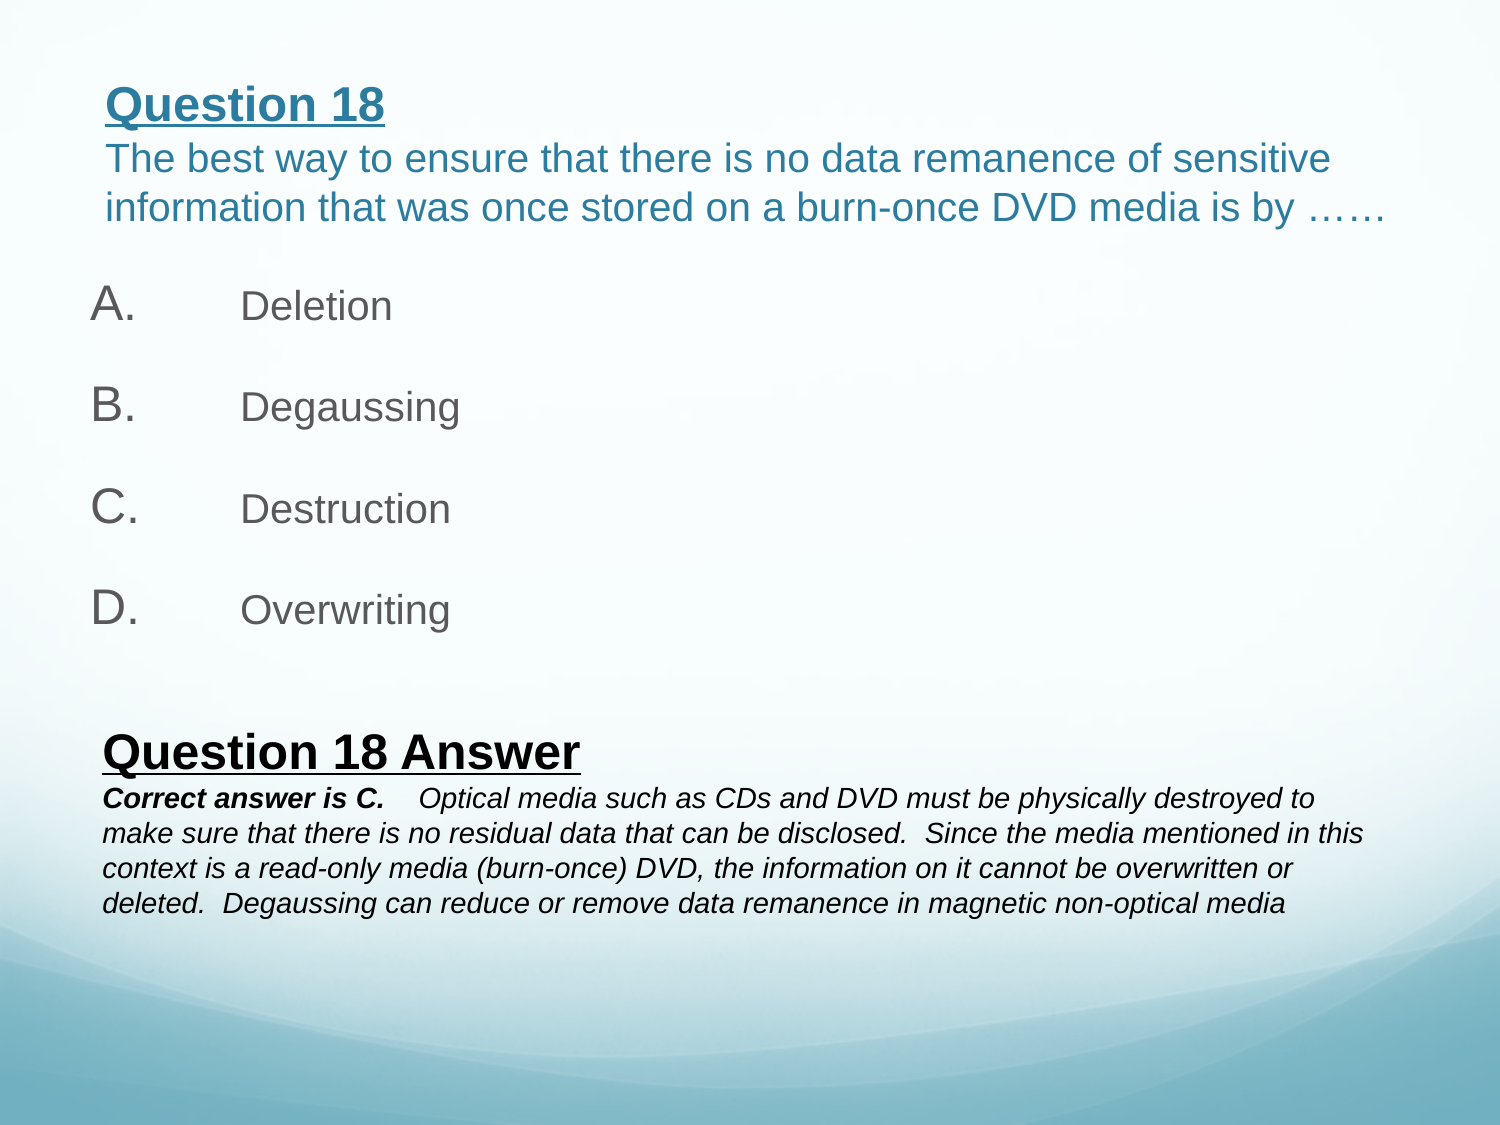

# Question 18 The best way to ensure that there is no data remanence of sensitive information that was once stored on a burn-once DVD media is by ……
A.	Deletion
B.	Degaussing
C.	Destruction
D.	Overwriting
Question 18 Answer
Correct answer is C.    Optical media such as CDs and DVD must be physically destroyed to make sure that there is no residual data that can be disclosed.  Since the media mentioned in this context is a read-only media (burn-once) DVD, the information on it cannot be overwritten or deleted.  Degaussing can reduce or remove data remanence in magnetic non-optical media